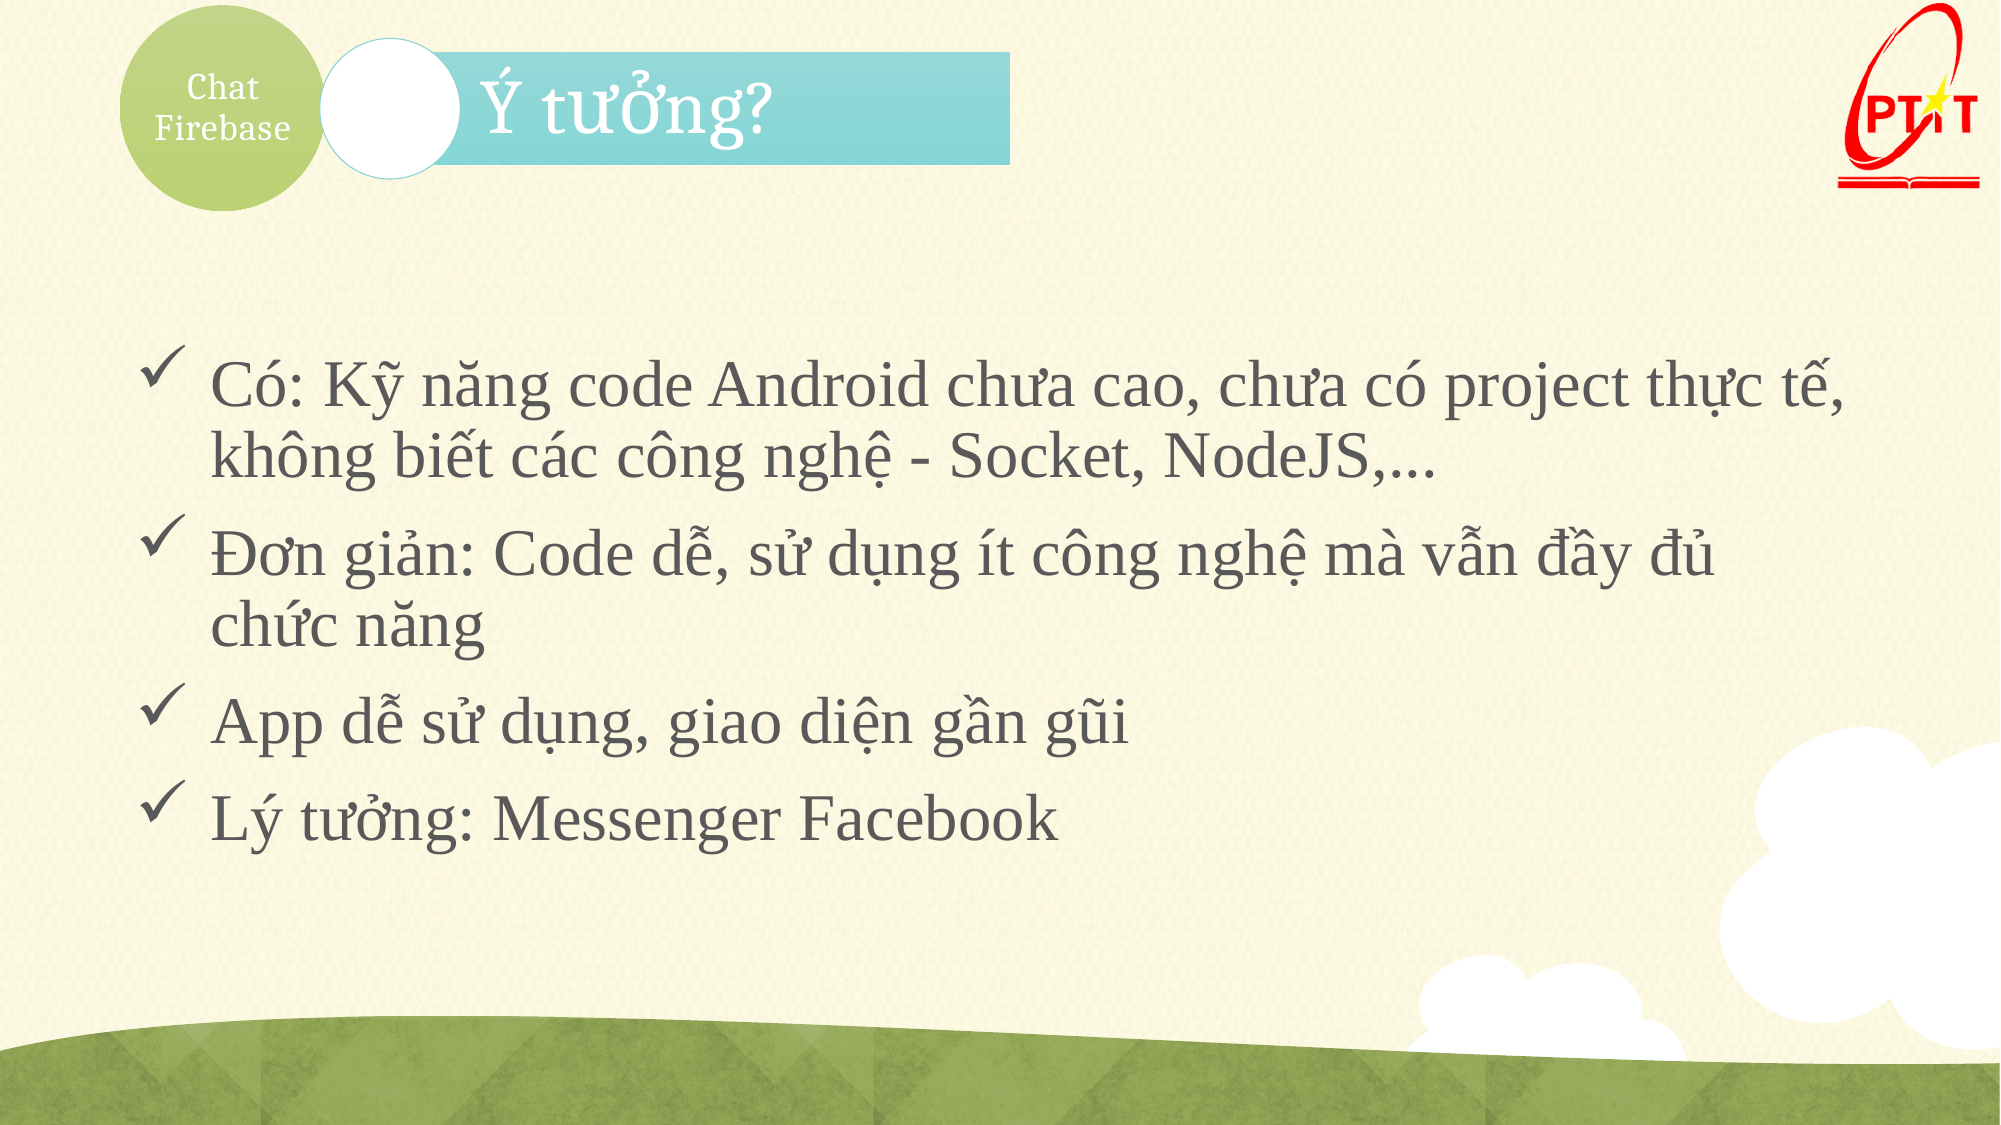

Chat Firebase
#

Ý tưởng?

Có: Kỹ năng code Android chưa cao, chưa có project thực tế, không biết các công nghệ - Socket, NodeJS,...
Đơn giản: Code dễ, sử dụng ít công nghệ mà vẫn đầy đủ chức năng
App dễ sử dụng, giao diện gần gũi
Lý tưởng: Messenger Facebook